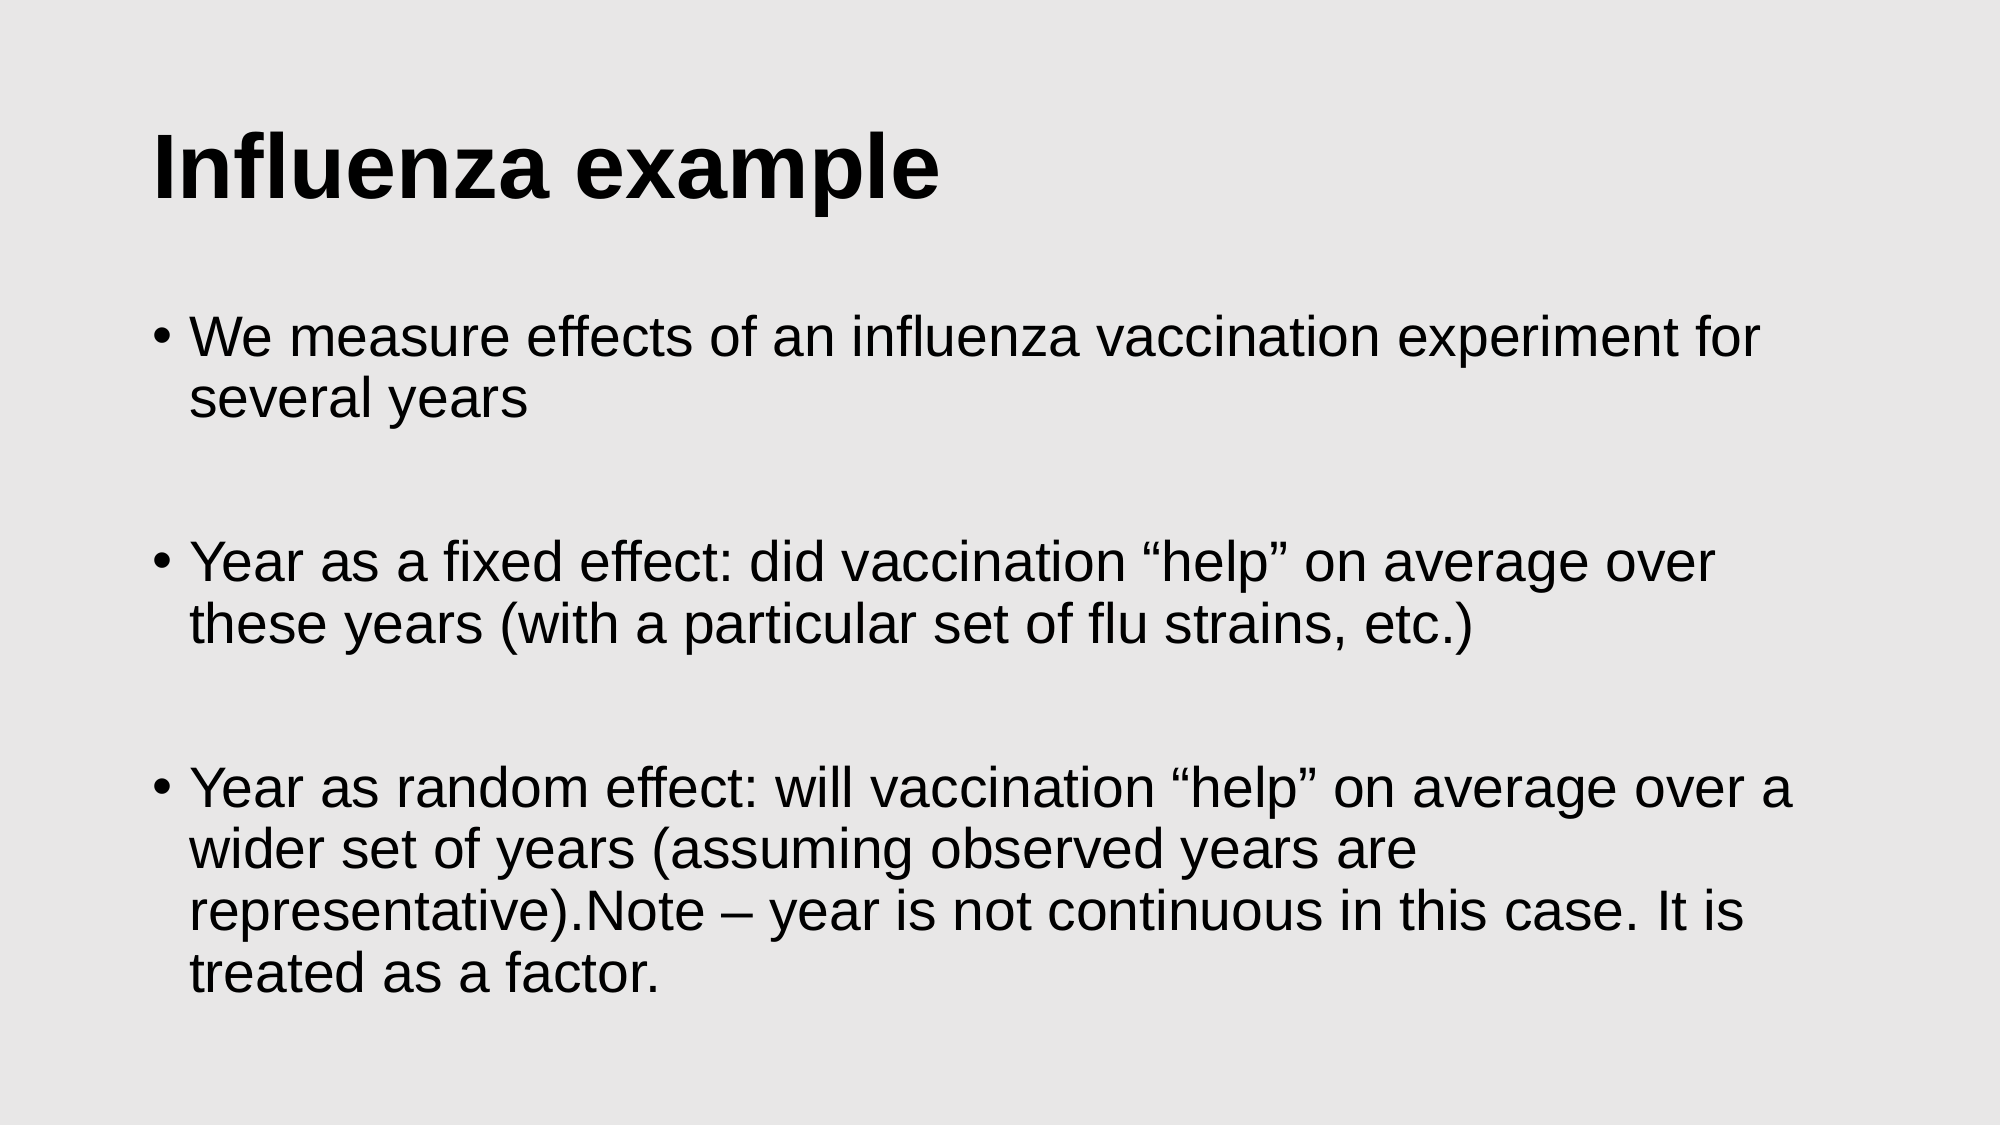

# Influenza example
We measure effects of an influenza vaccination experiment for several years

Year as a fixed effect: did vaccination “help” on average over these years (with a particular set of flu strains, etc.)

Year as random effect: will vaccination “help” on average over a wider set of years (assuming observed years are representative).Note – year is not continuous in this case. It is treated as a factor.